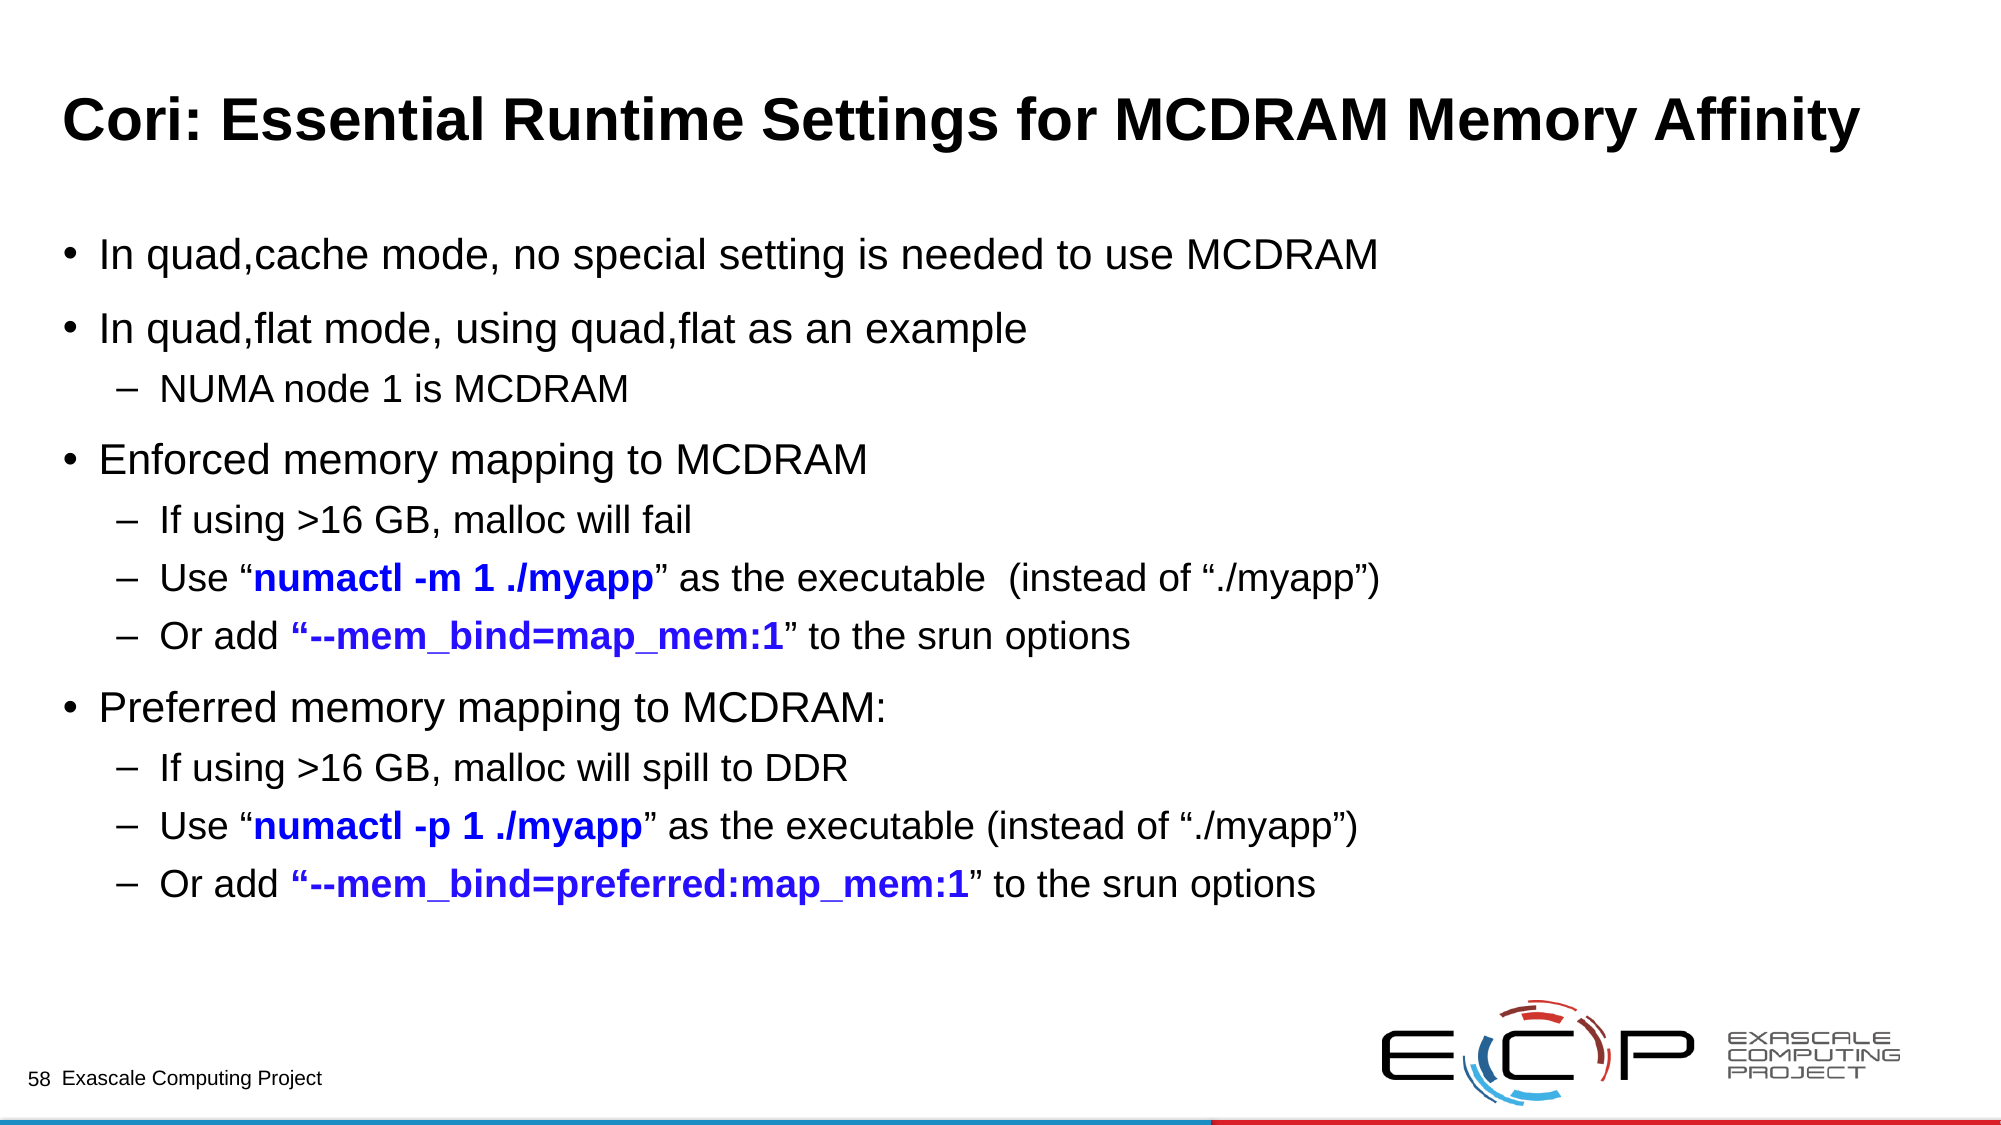

# Cori: Essential Runtime Settings for MCDRAM Memory Affinity
In quad,cache mode, no special setting is needed to use MCDRAM
In quad,flat mode, using quad,flat as an example
NUMA node 1 is MCDRAM
Enforced memory mapping to MCDRAM
If using >16 GB, malloc will fail
Use “numactl -m 1 ./myapp” as the executable  (instead of “./myapp”)
Or add “--mem_bind=map_mem:1” to the srun options
Preferred memory mapping to MCDRAM:
If using >16 GB, malloc will spill to DDR
Use “numactl -p 1 ./myapp” as the executable (instead of “./myapp”)
Or add “--mem_bind=preferred:map_mem:1” to the srun options